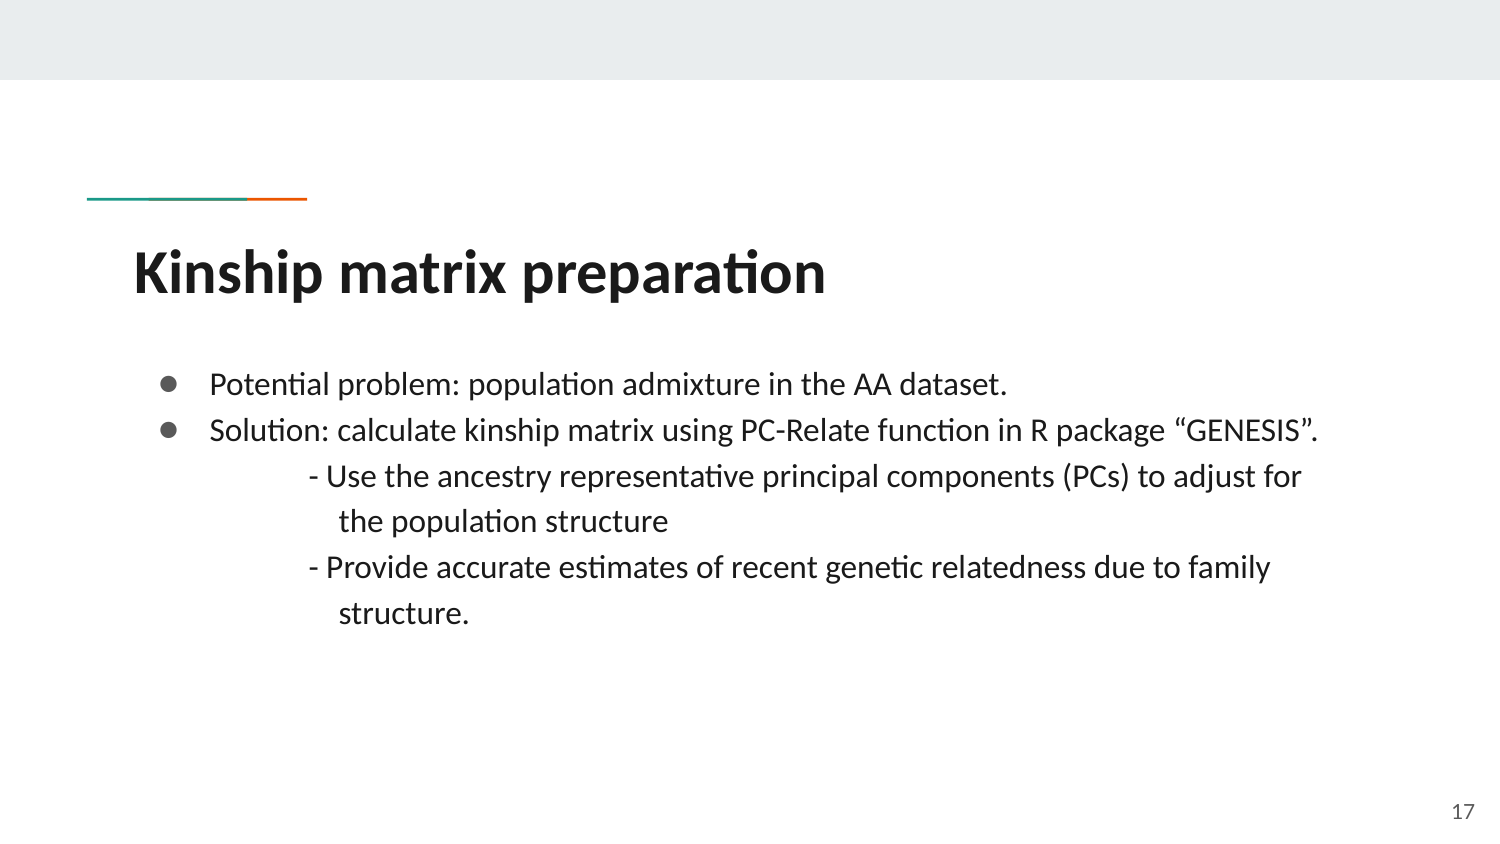

# Kinship matrix preparation
Potential problem: population admixture in the AA dataset.
Solution: calculate kinship matrix using PC-Relate function in R package “GENESIS”.
	- Use the ancestry representative principal components (PCs) to adjust for 	   	    the population structure
	- Provide accurate estimates of recent genetic relatedness due to family    	   	    structure.

17